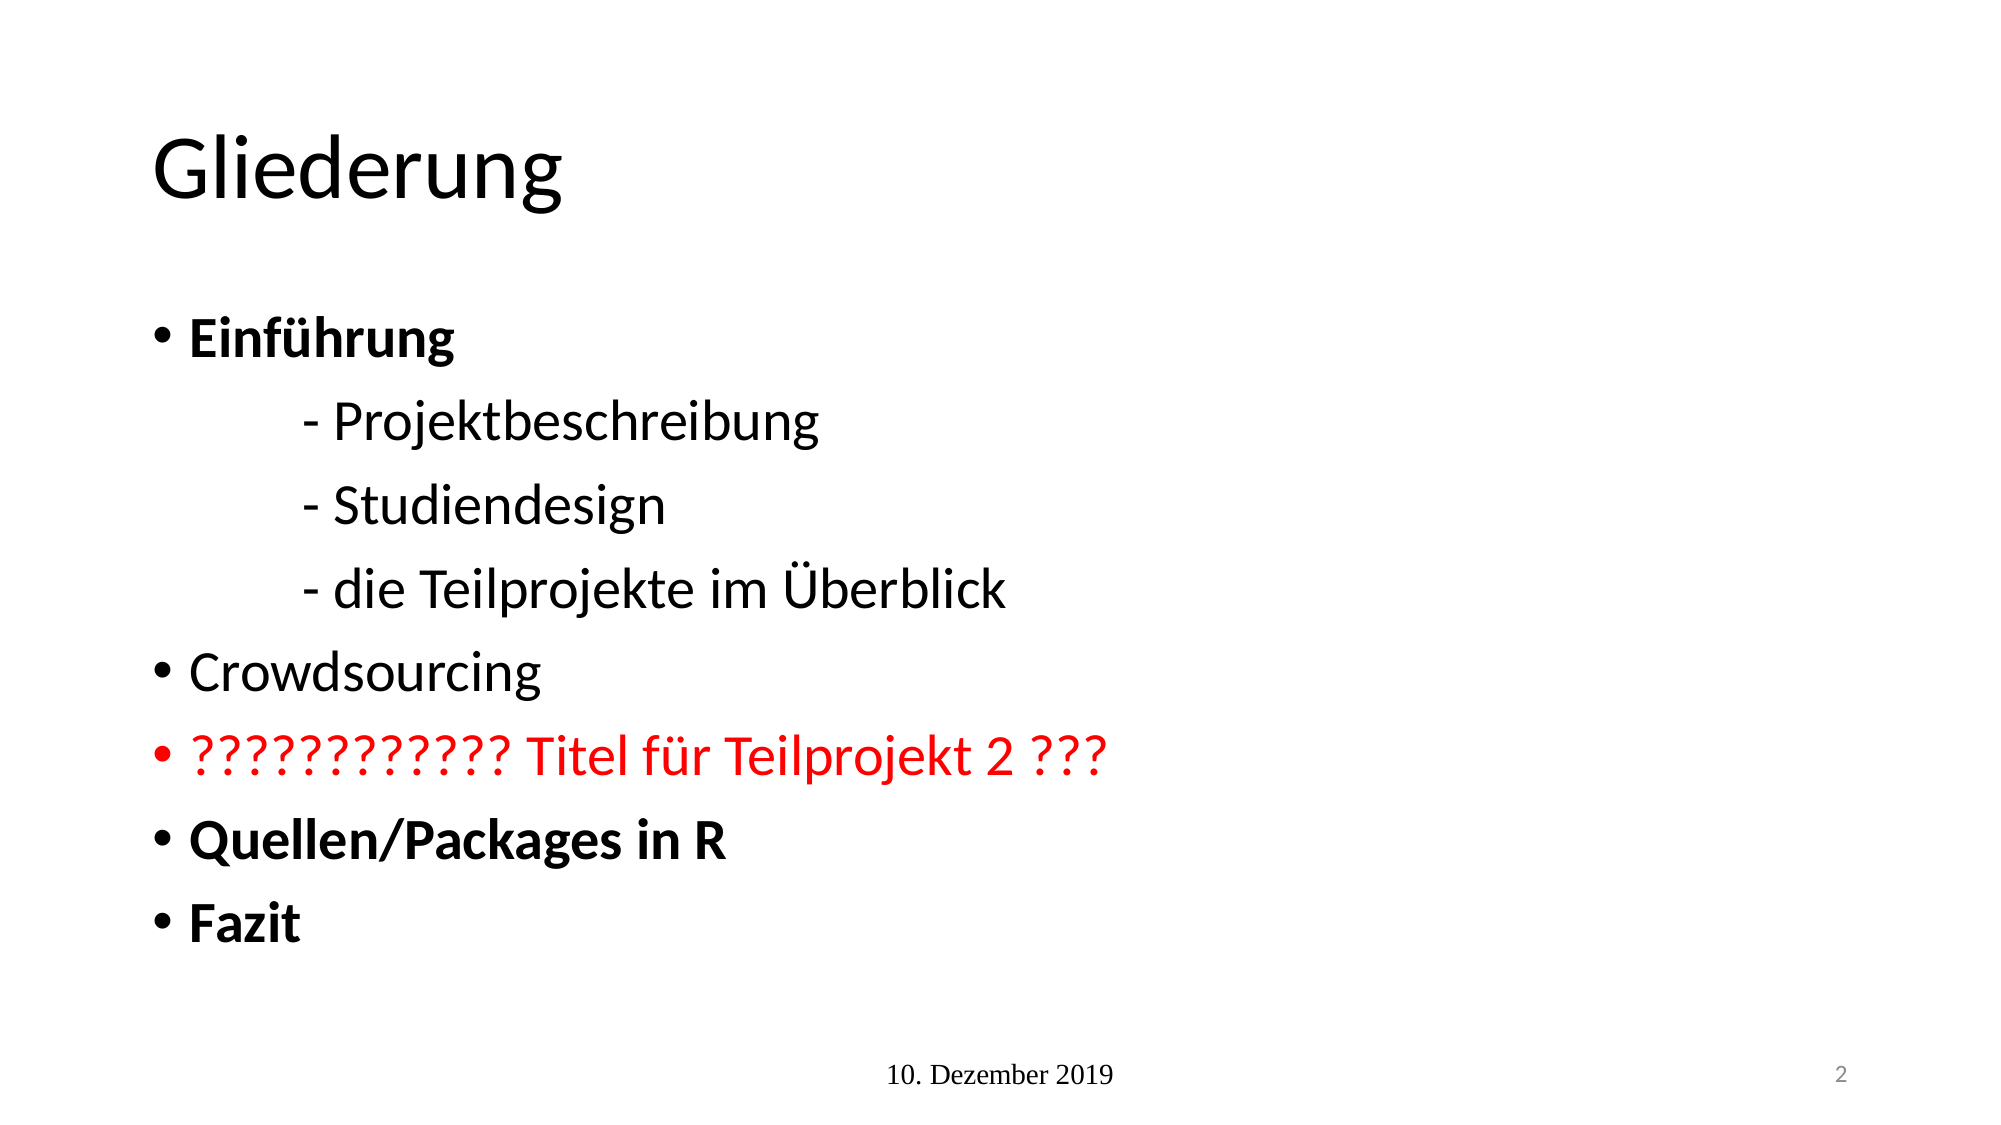

# Gliederung
Einführung
	- Projektbeschreibung
	- Studiendesign
	- die Teilprojekte im Überblick
Crowdsourcing
???????????? Titel für Teilprojekt 2 ???
Quellen/Packages in R
Fazit
10. Dezember 2019
2